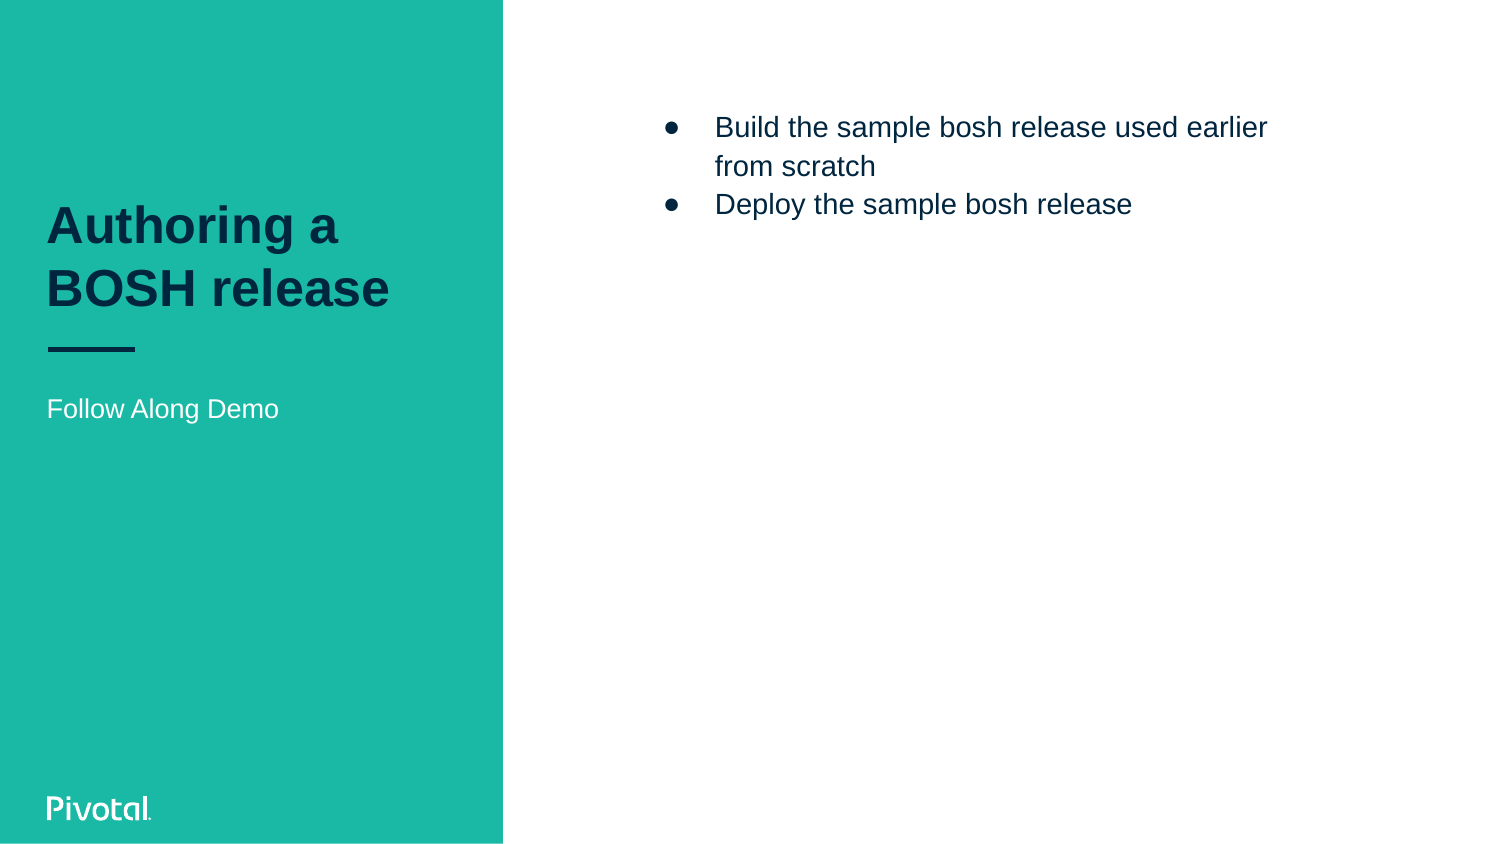

# Authoring a BOSH release
Build the sample bosh release used earlier from scratch
Deploy the sample bosh release
Follow Along Demo